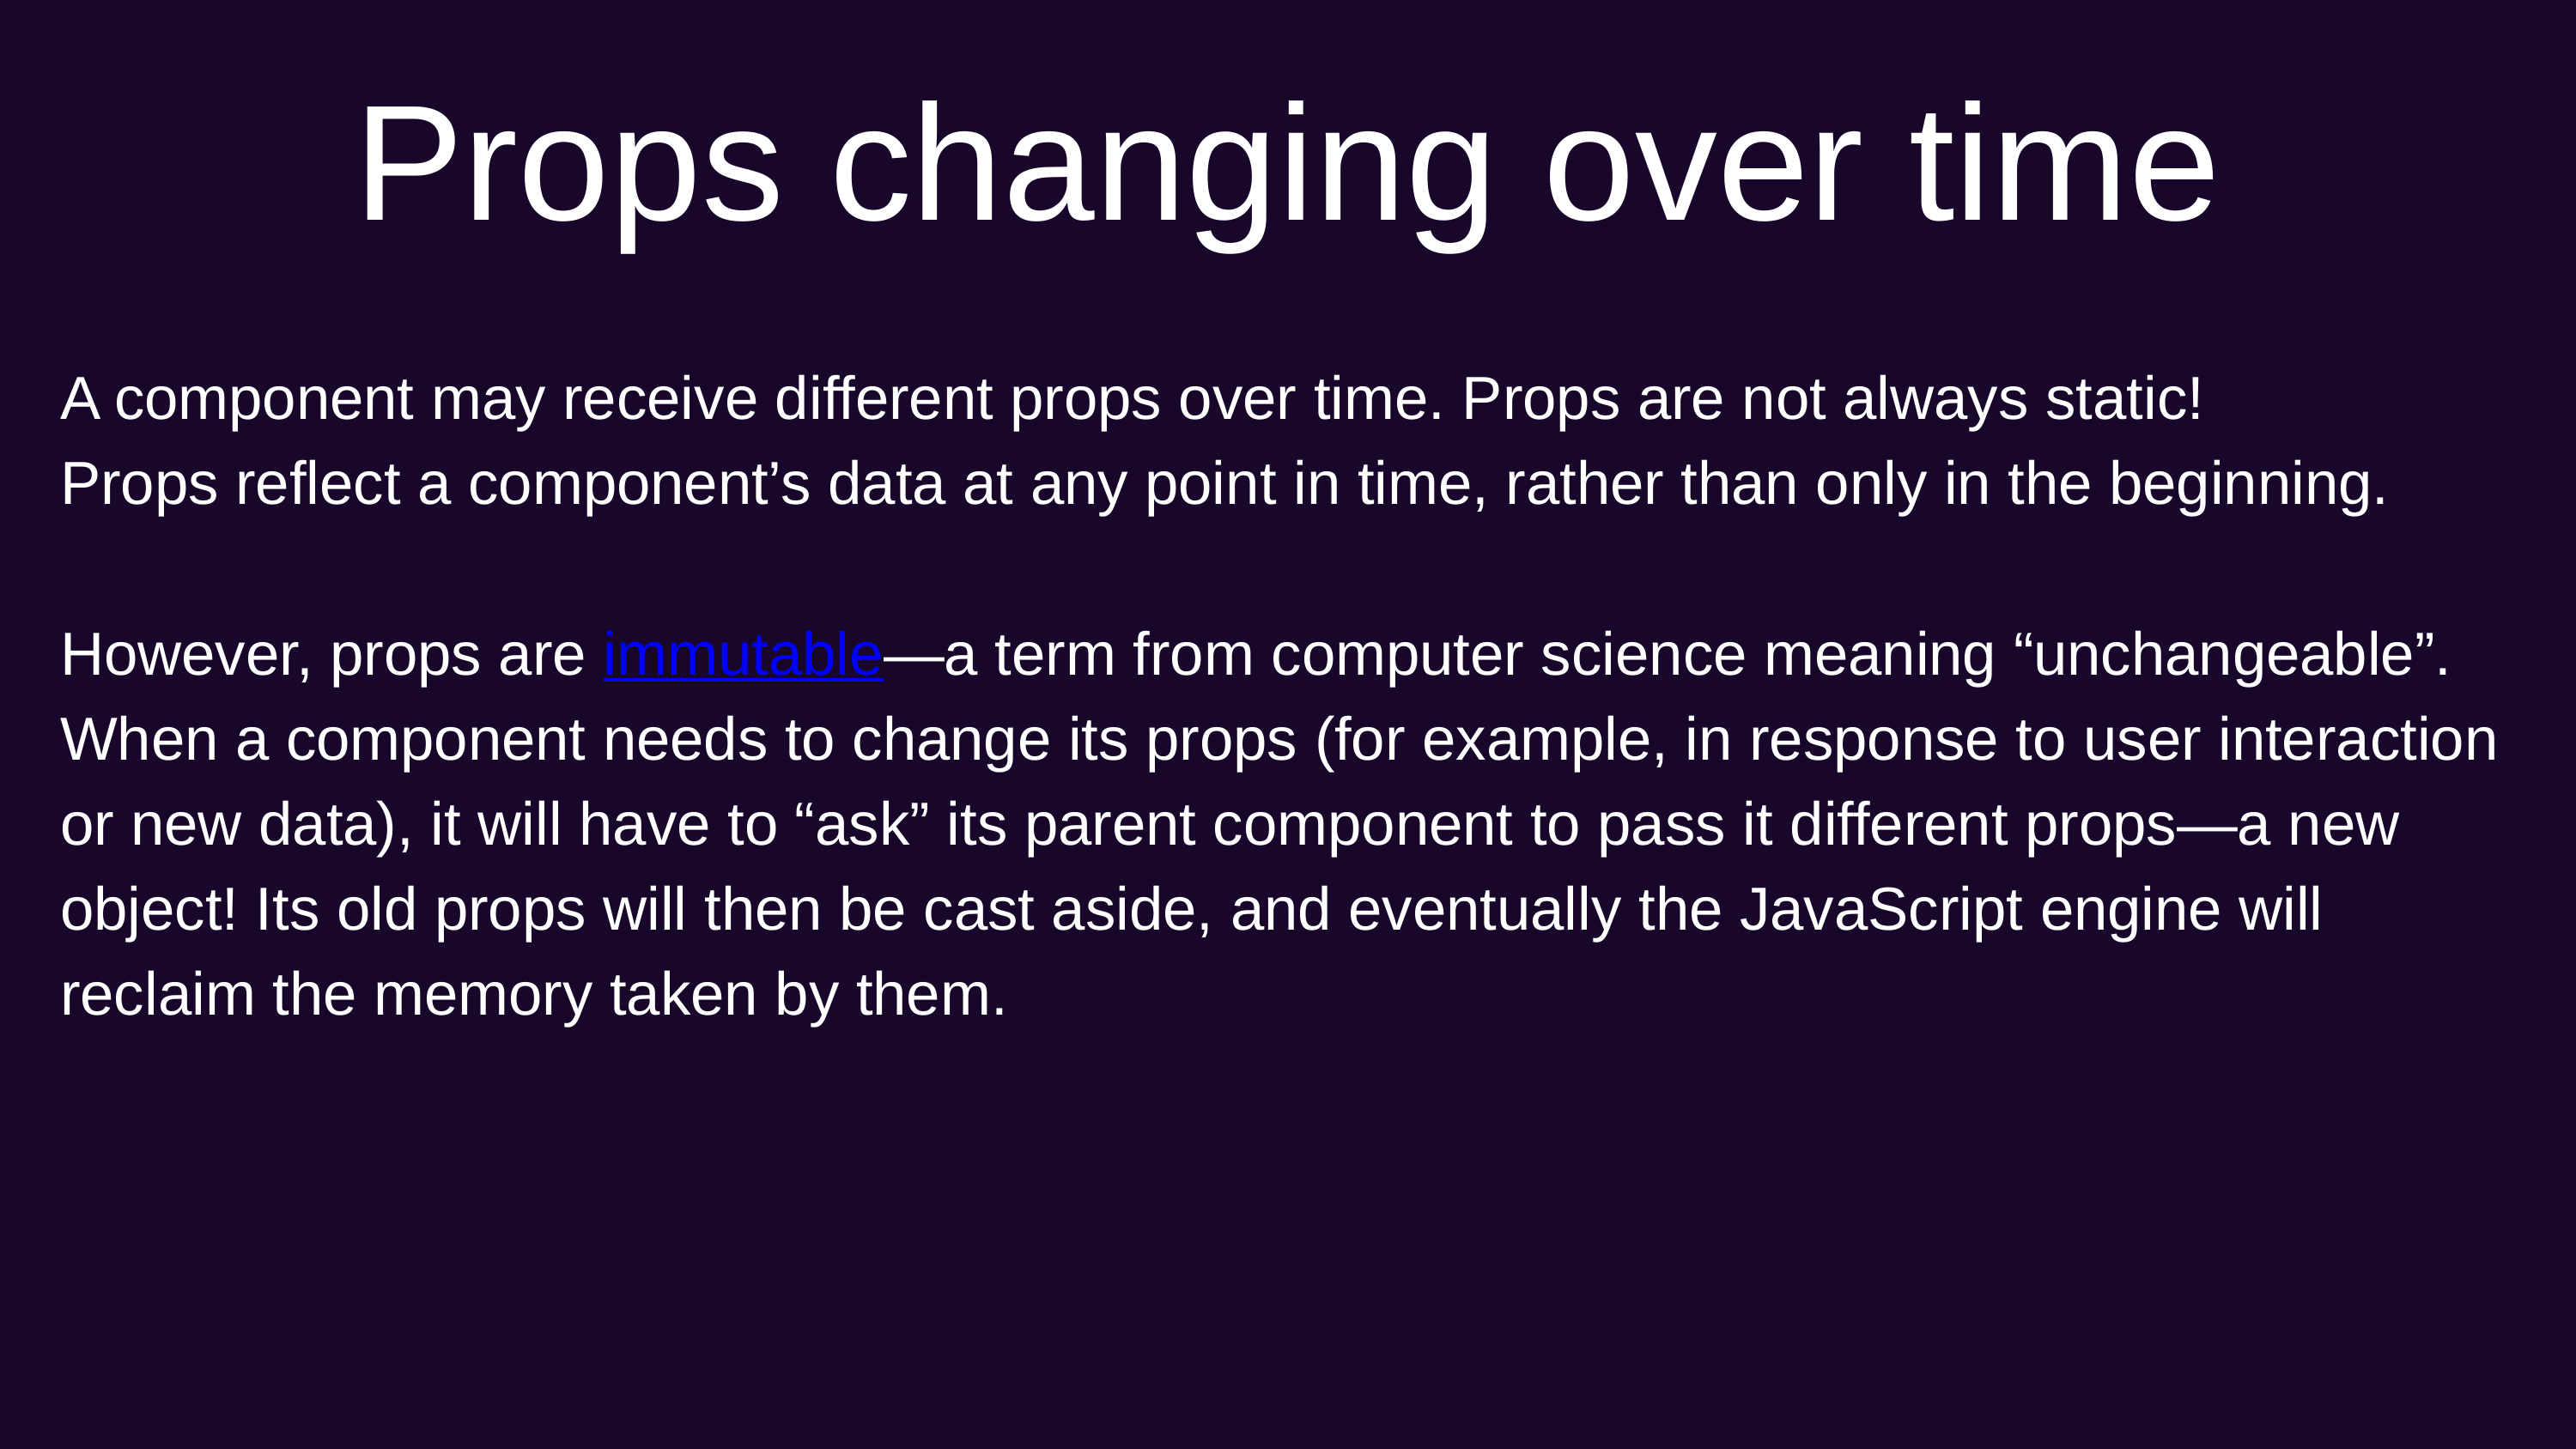

Props changing over time
A component may receive different props over time. Props are not always static!
Props reflect a component’s data at any point in time, rather than only in the beginning.

However, props are immutable—a term from computer science meaning “unchangeable”. When a component needs to change its props (for example, in response to user interaction or new data), it will have to “ask” its parent component to pass it different props—a new object! Its old props will then be cast aside, and eventually the JavaScript engine will reclaim the memory taken by them.